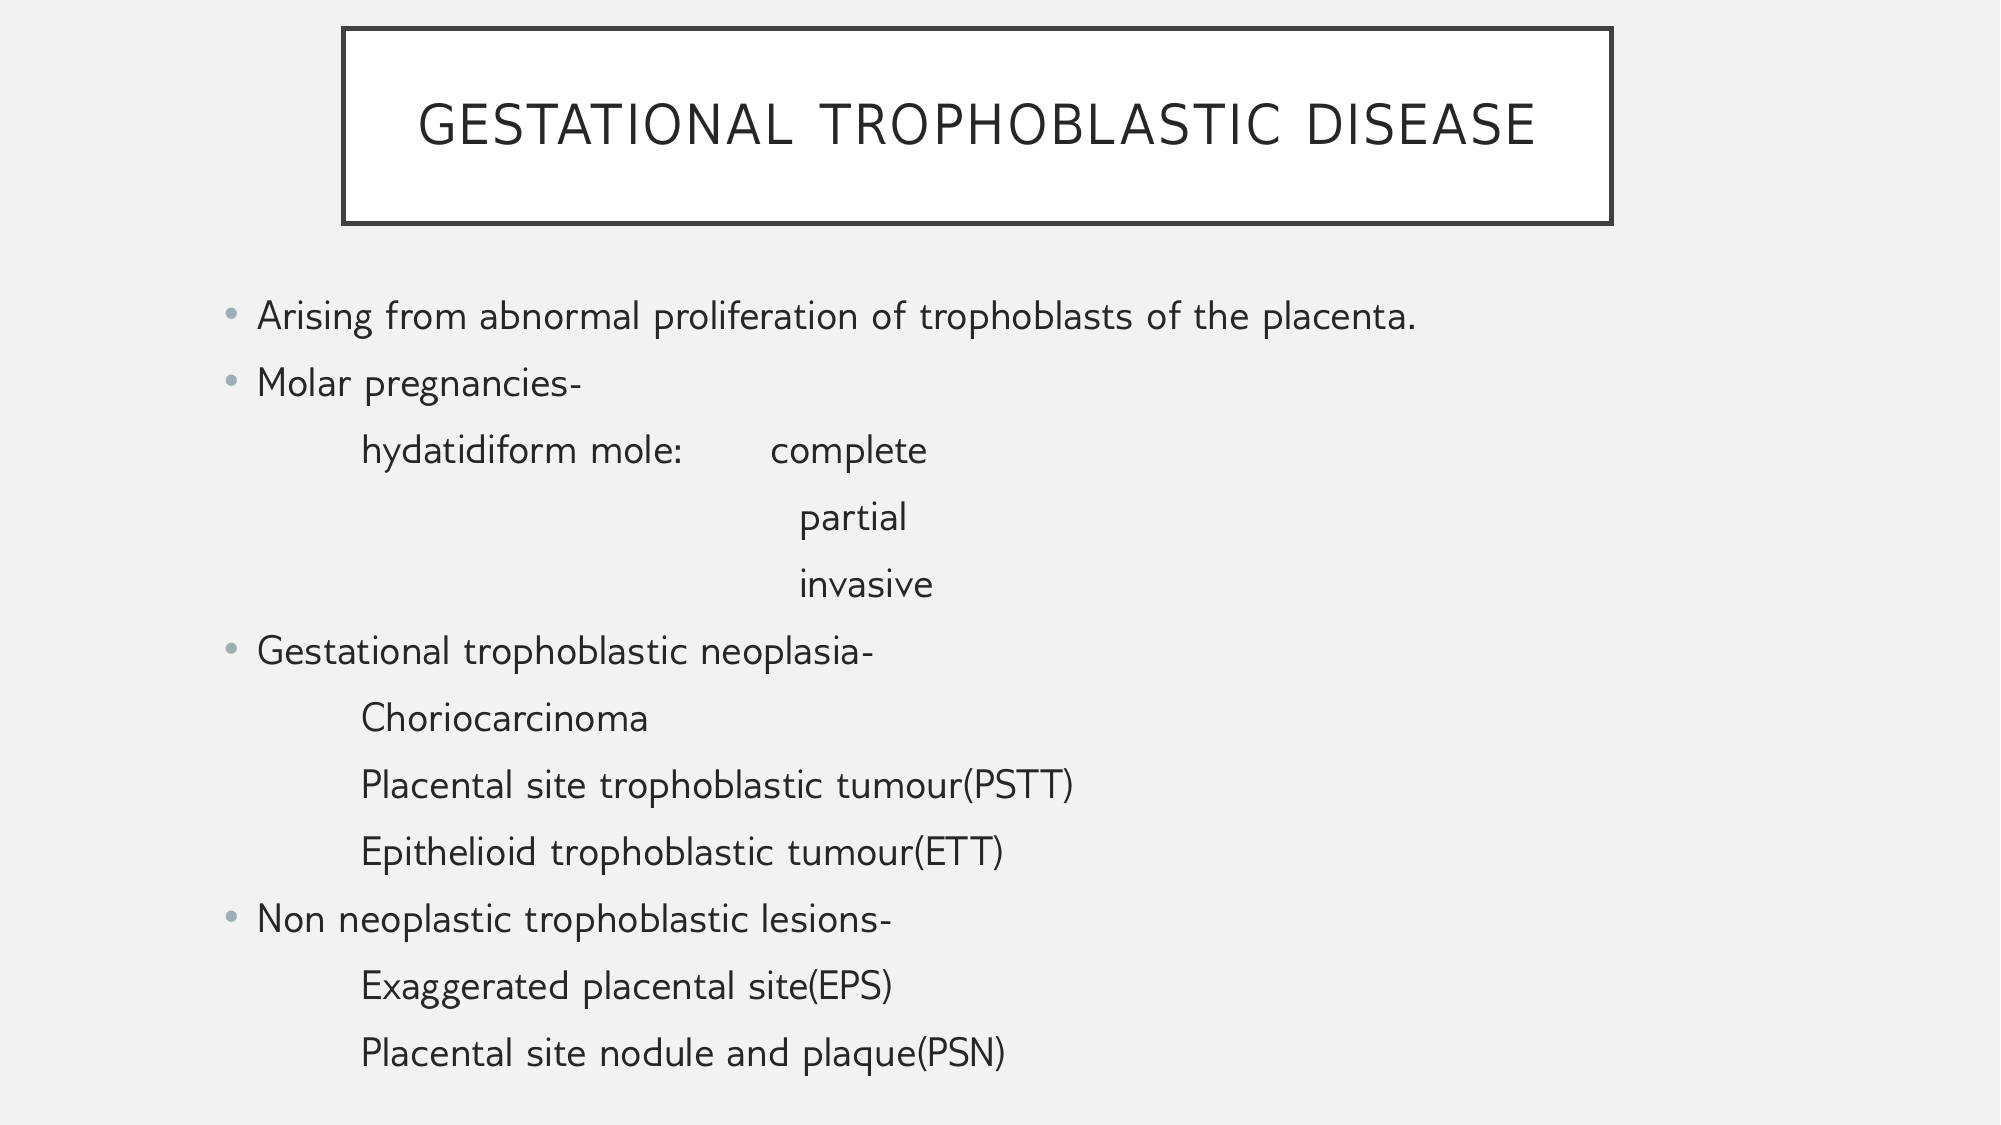

# Gestational trophoblastic disease
Arising from abnormal proliferation of trophoblasts of the placenta.
Molar pregnancies-
           hydatidiform mole:       complete
                                              partial
                                              invasive
Gestational trophoblastic neoplasia-
           Choriocarcinoma
           Placental site trophoblastic tumour(PSTT)
           Epithelioid trophoblastic tumour(ETT)
Non neoplastic trophoblastic lesions-
           Exaggerated placental site(EPS)
           Placental site nodule and plaque(PSN)